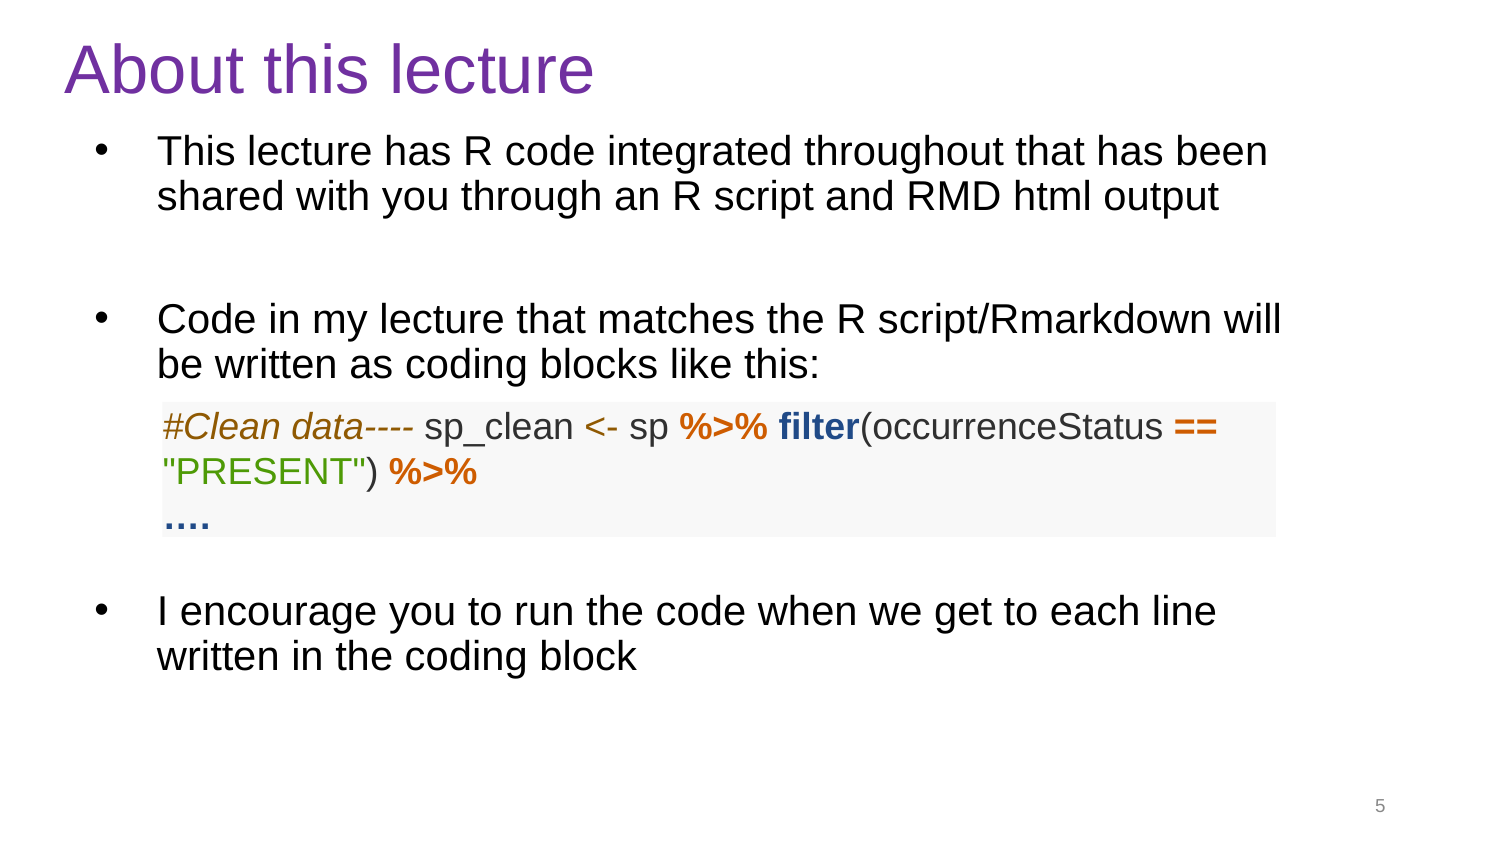

# About this lecture

This lecture has R code integrated throughout that has been shared with you through an R script and RMD html output

Code in my lecture that matches the R script/Rmarkdown will be written as coding blocks like this:

I encourage you to run the code when we get to each line written in the coding block
#Clean data---- sp_clean <- sp %>% filter(occurrenceStatus == "PRESENT") %>%
….
5